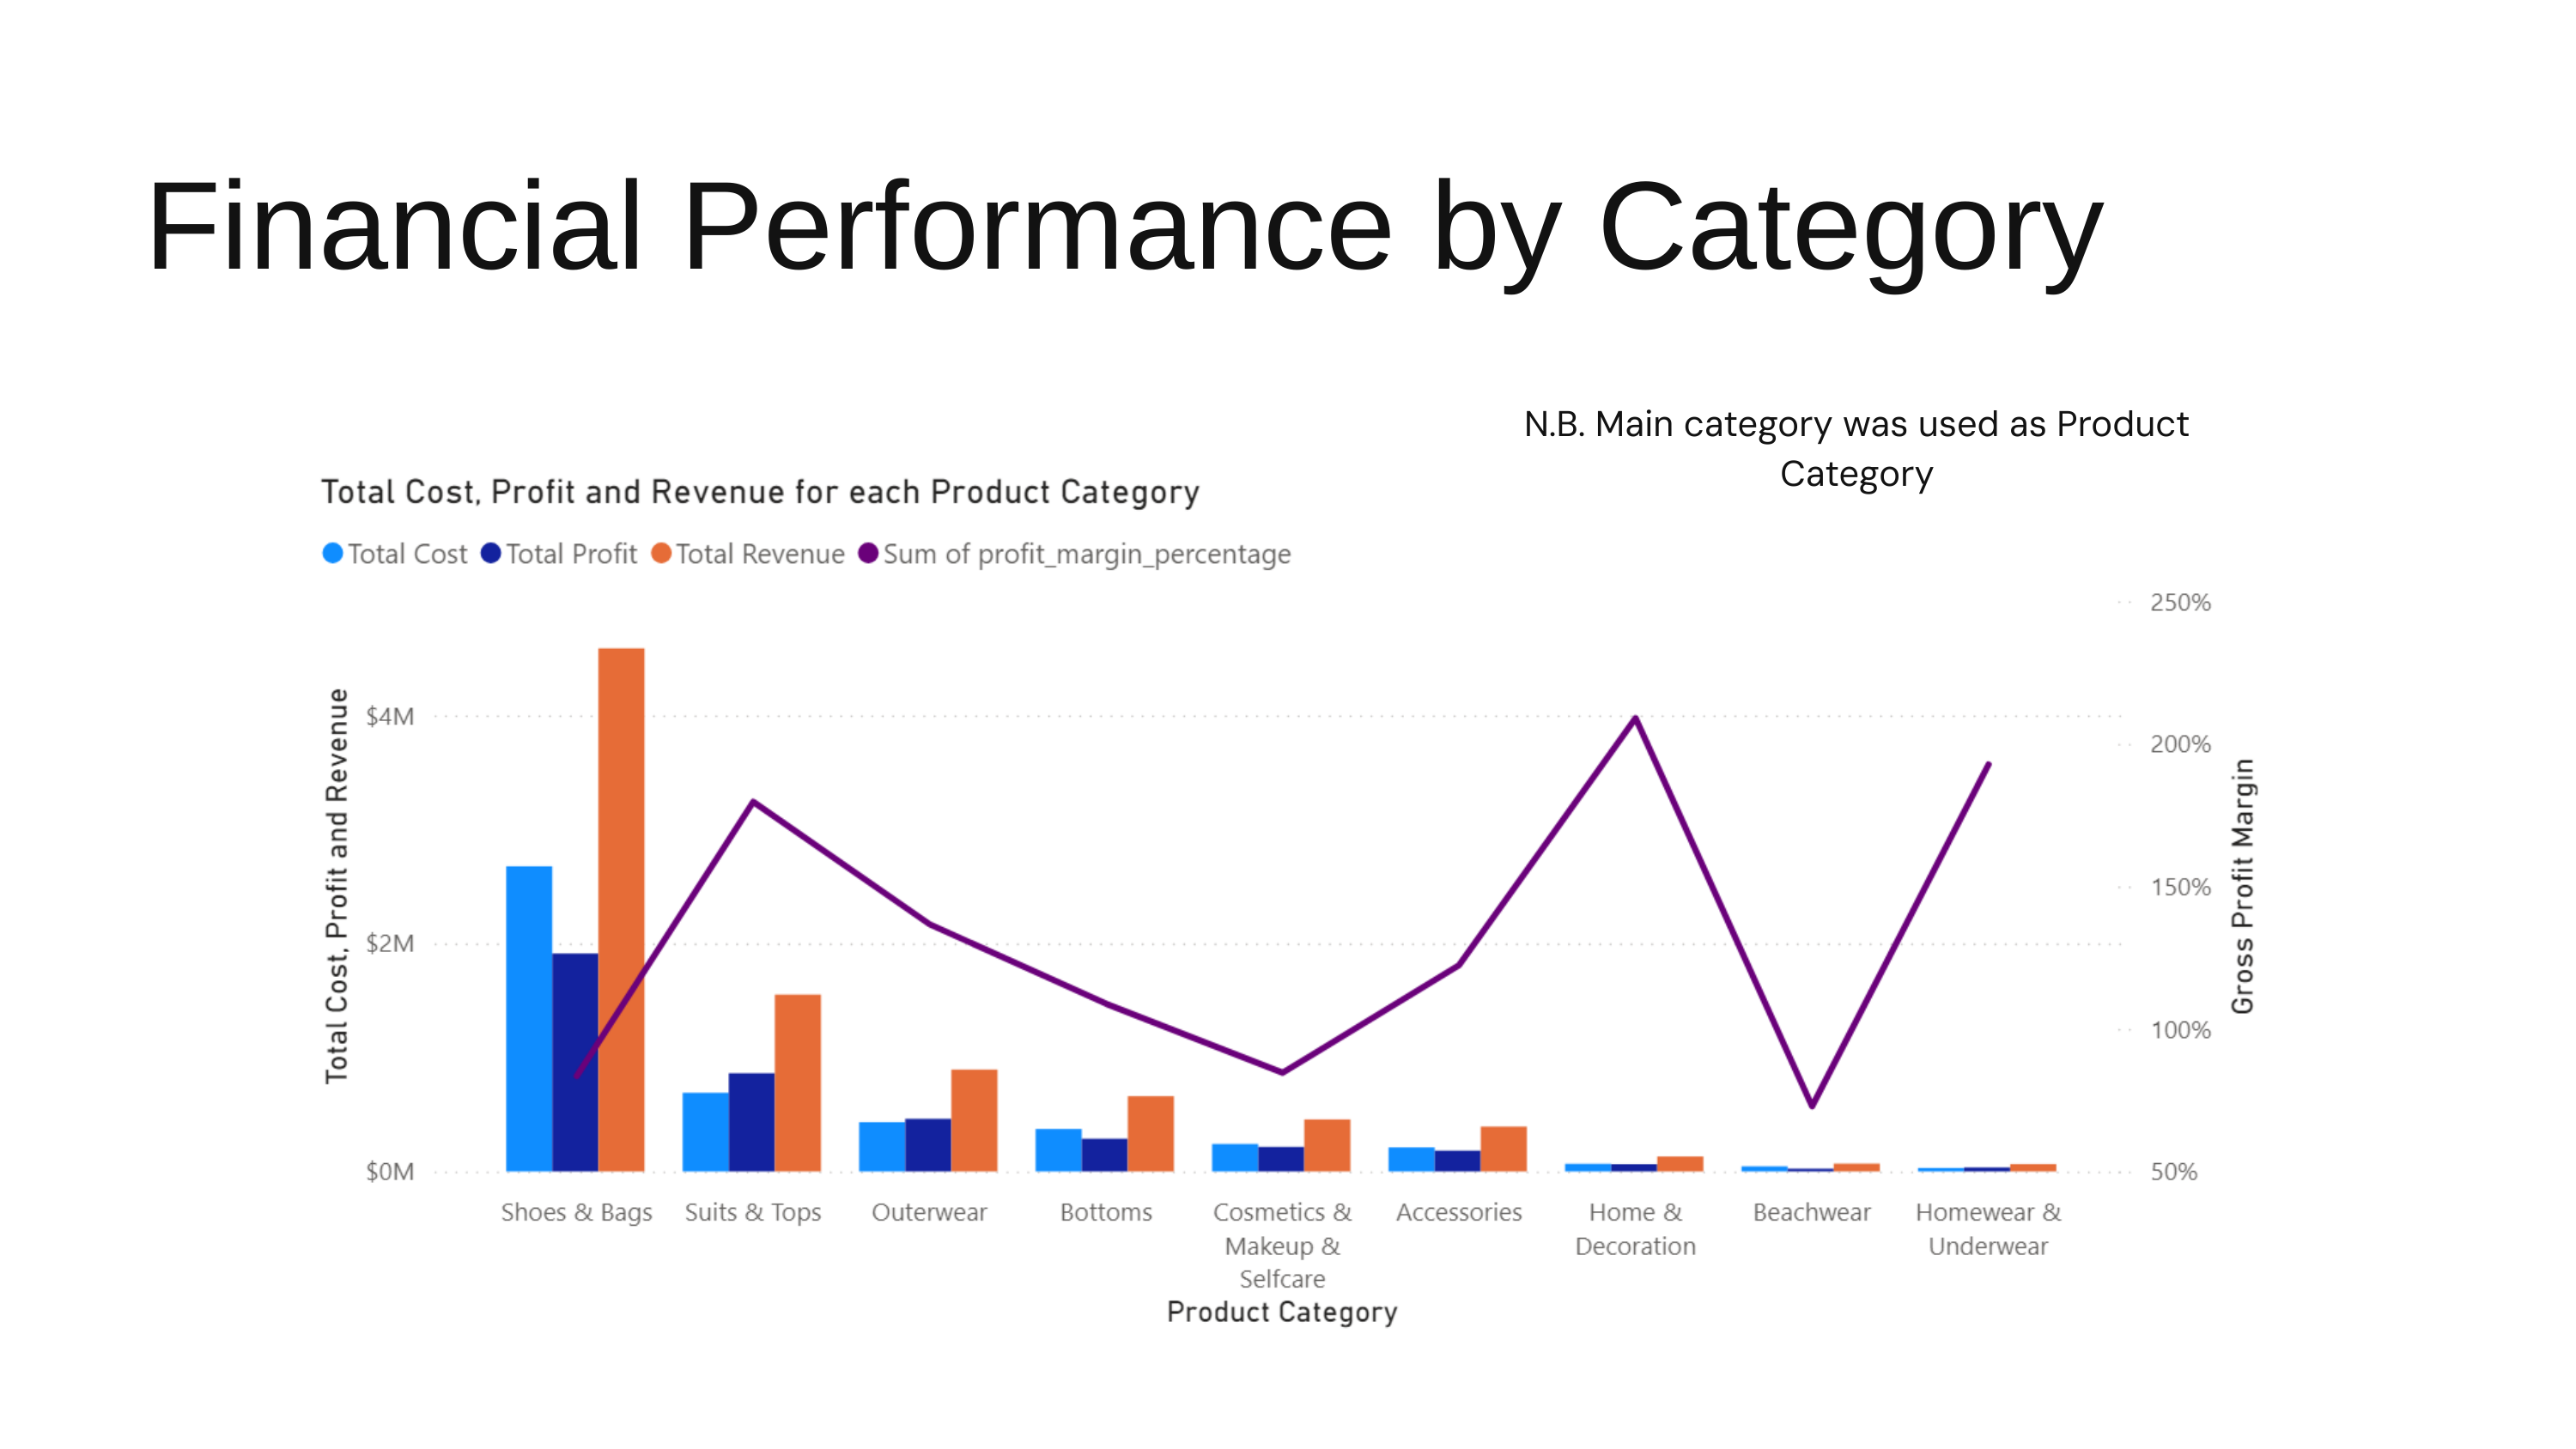

Financial Performance by Category
N.B. Main category was used as Product Category